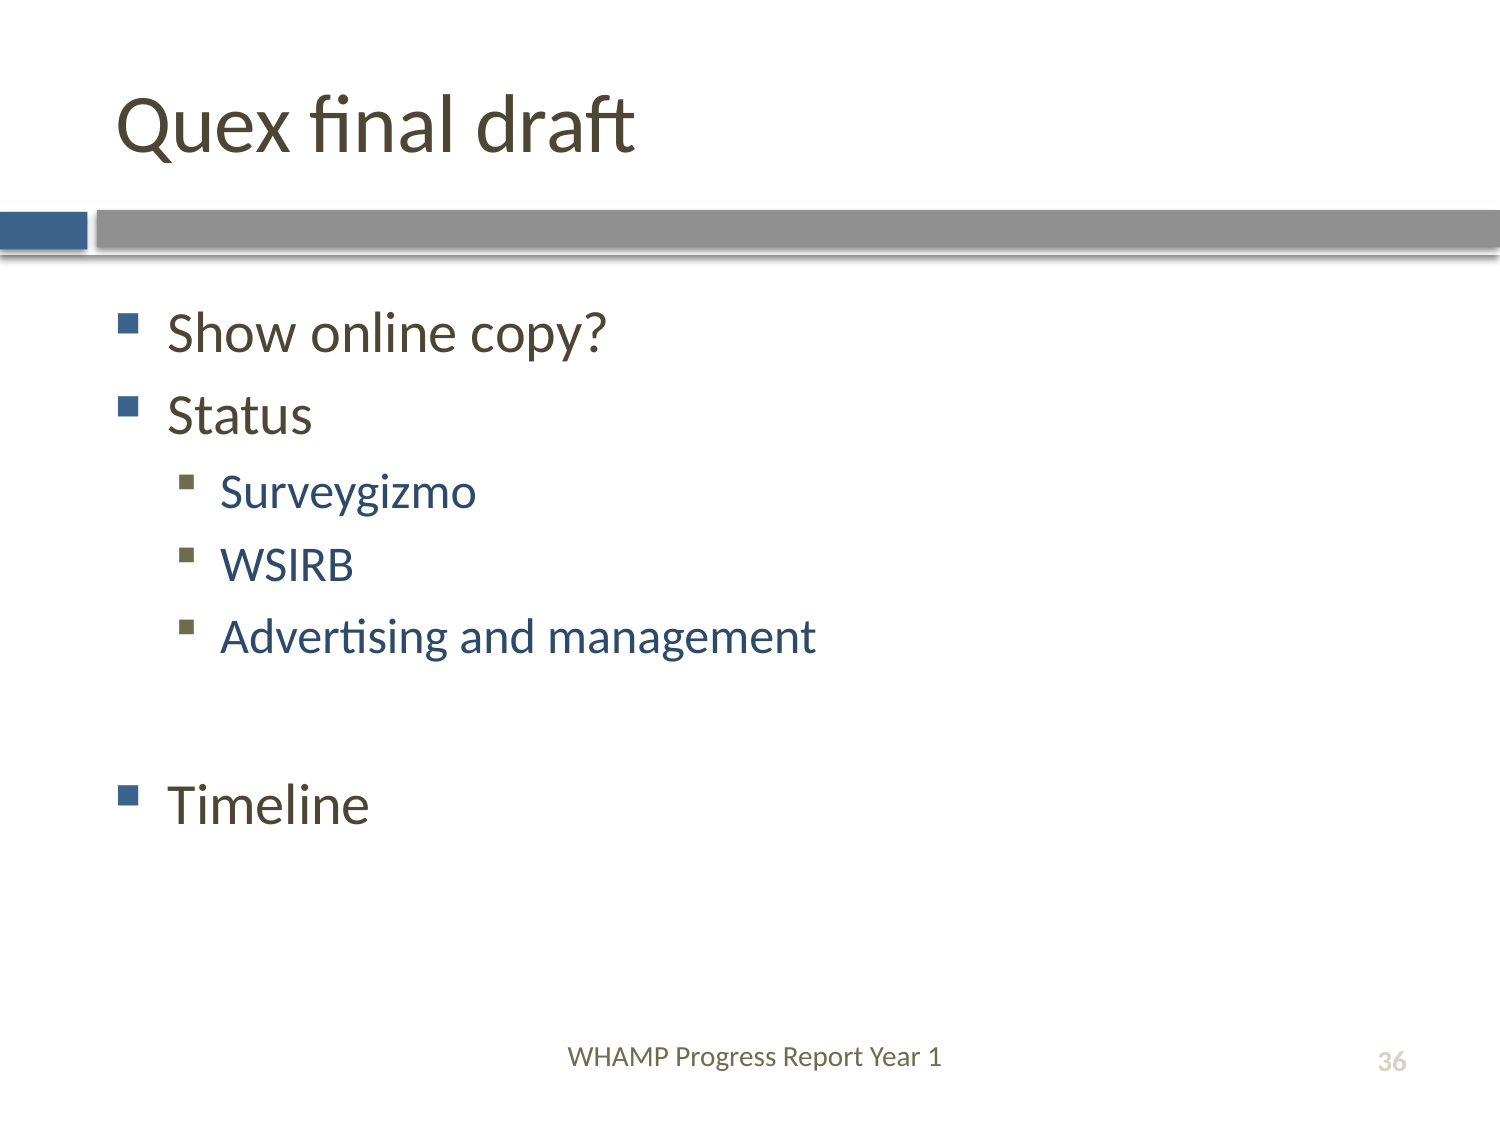

# Quex final draft
Show online copy?
Status
Surveygizmo
WSIRB
Advertising and management

Timeline
WHAMP Progress Report Year 1
36